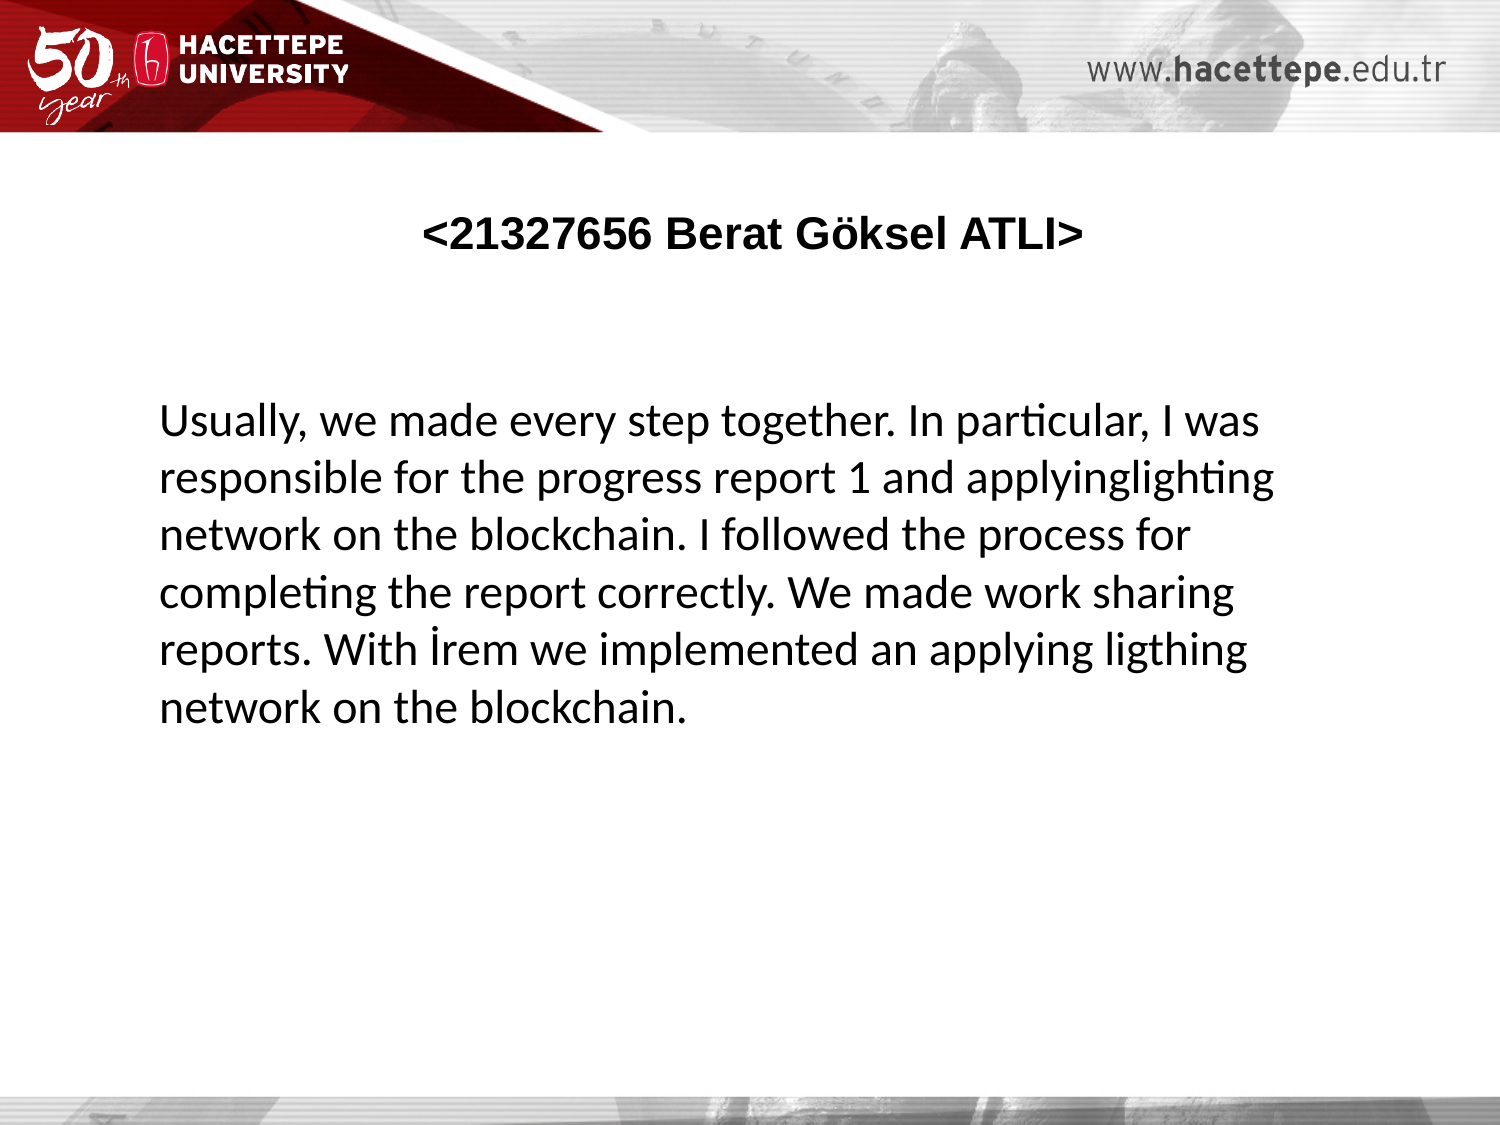

<21327656 Berat Göksel ATLI>
Usually, we made every step together. In particular, I was responsible for the progress report 1 and applyinglighting network on the blockchain. I followed the process for completing the report correctly. We made work sharing reports. With İrem we implemented an applying ligthing network on the blockchain.